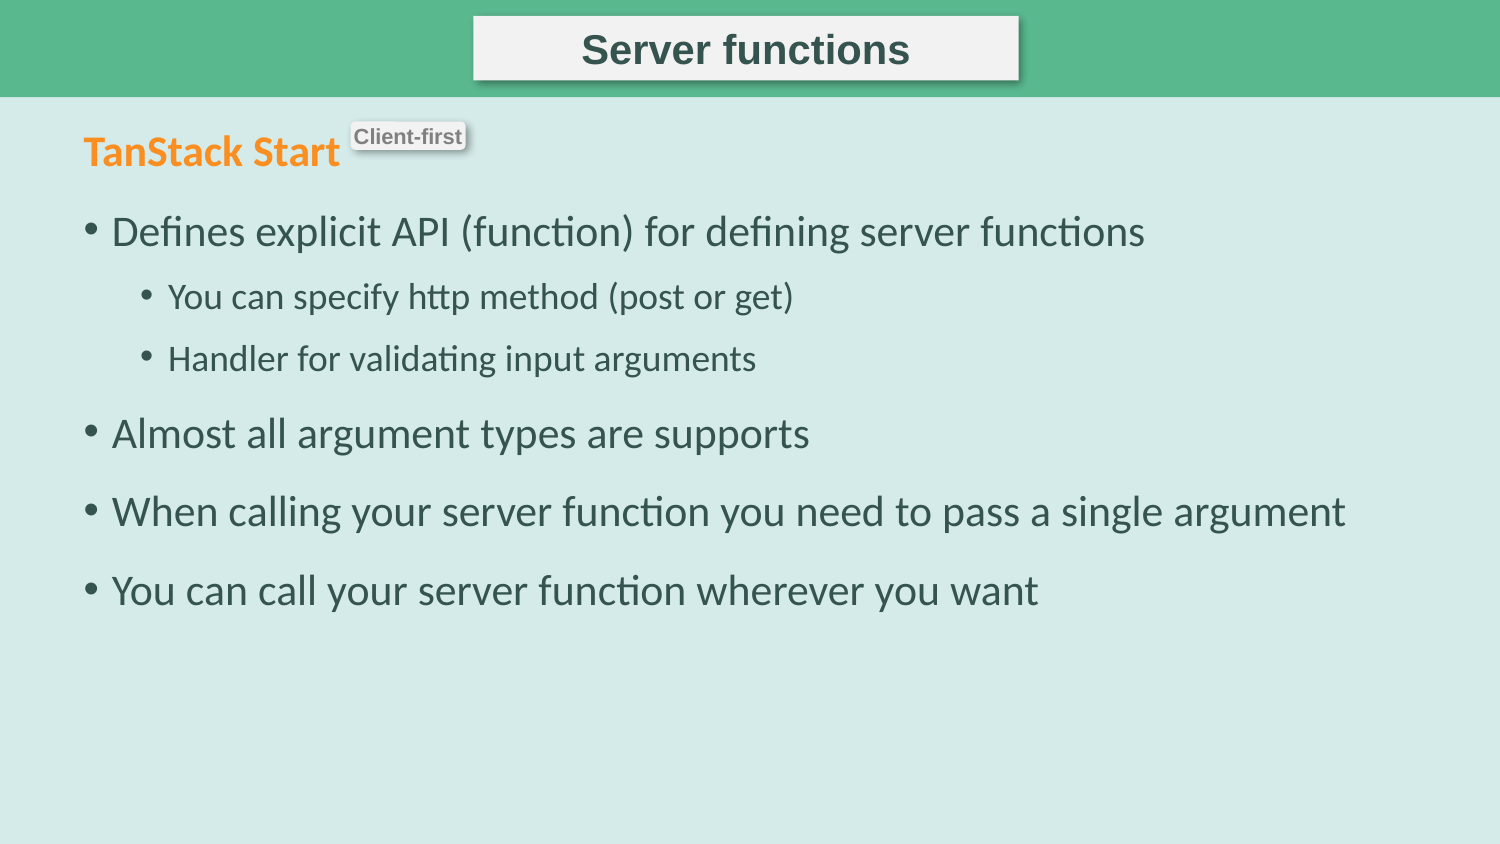

# Server side rendering (SSR)
Server functions
TanStack Start
Defines explicit API (function) for defining server functions
You can specify http method (post or get)
Handler for validating input arguments
Almost all argument types are supports
When calling your server function you need to pass a single argument
You can call your server function wherever you want

Client-first